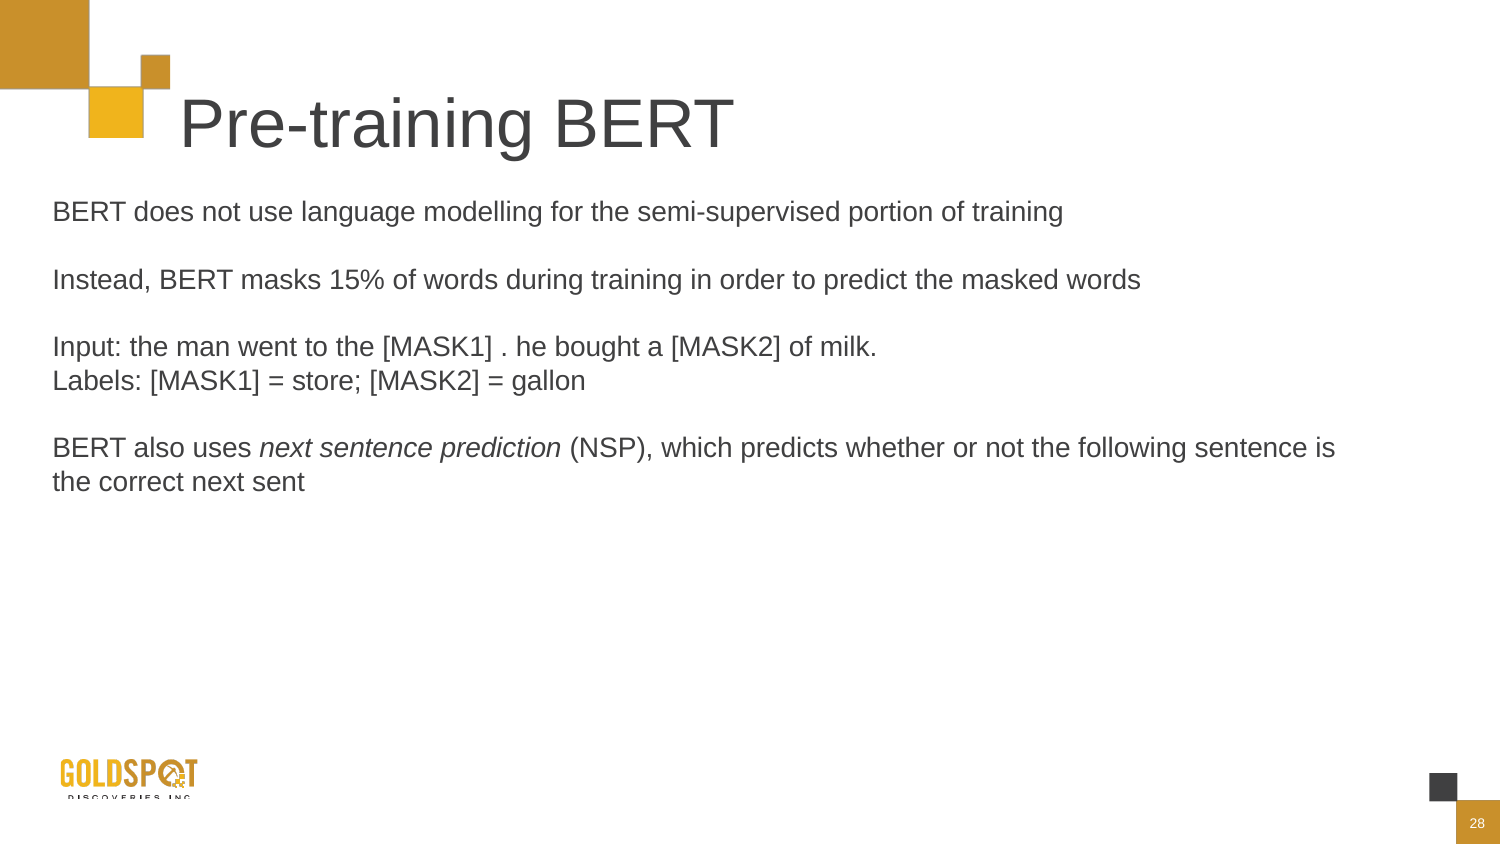

# Pre-training BERT
BERT does not use language modelling for the semi-supervised portion of training

Instead, BERT masks 15% of words during training in order to predict the masked words

Input: the man went to the [MASK1] . he bought a [MASK2] of milk.
Labels: [MASK1] = store; [MASK2] = gallon

BERT also uses next sentence prediction (NSP), which predicts whether or not the following sentence is the correct next sent
28